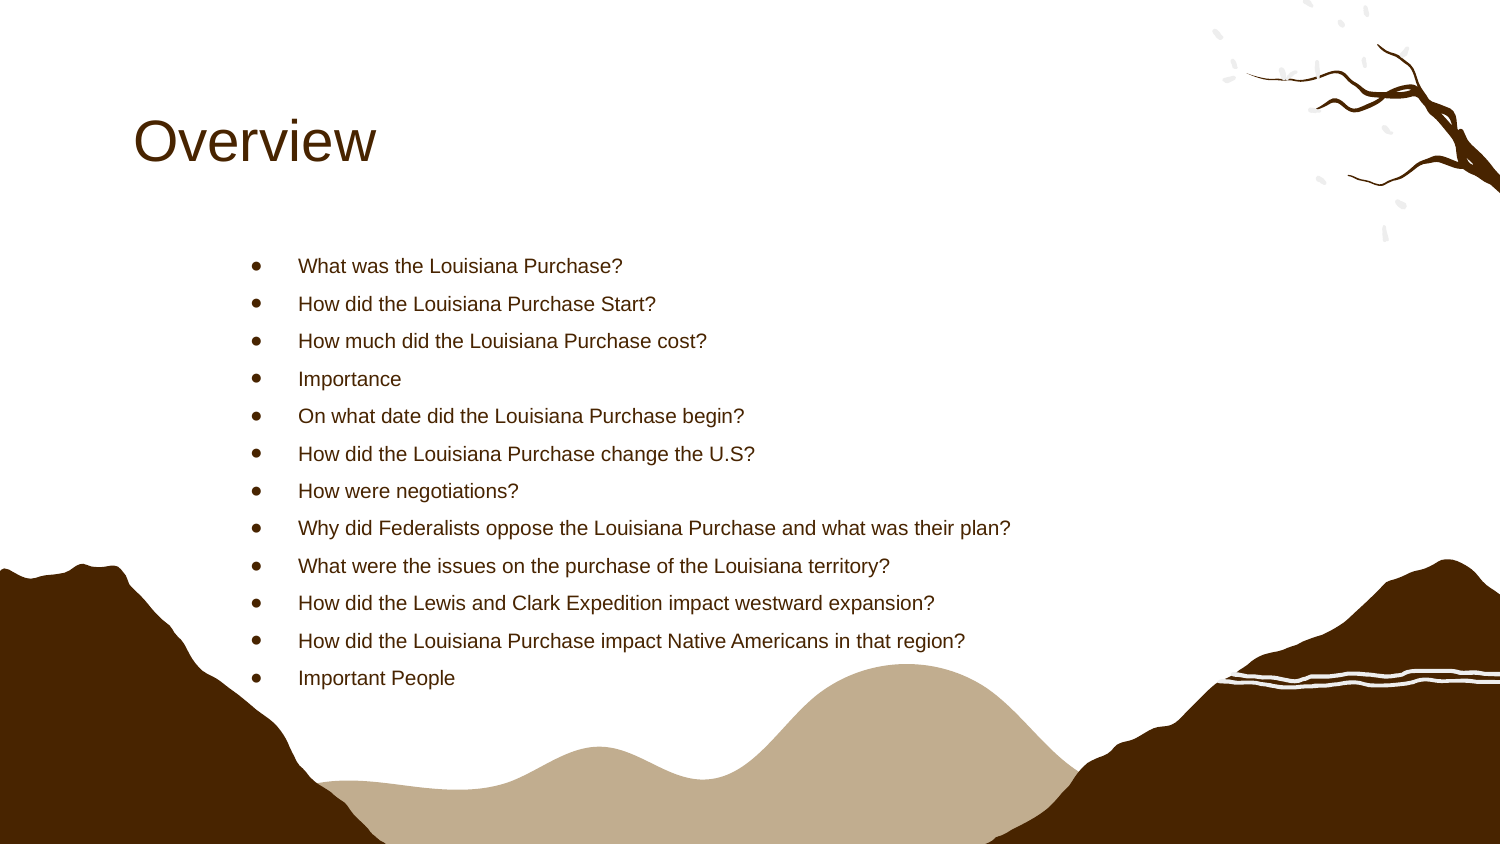

# Overview
What was the Louisiana Purchase?
How did the Louisiana Purchase Start?
How much did the Louisiana Purchase cost?
Importance
On what date did the Louisiana Purchase begin?
How did the Louisiana Purchase change the U.S?
How were negotiations?
Why did Federalists oppose the Louisiana Purchase and what was their plan?
What were the issues on the purchase of the Louisiana territory?
How did the Lewis and Clark Expedition impact westward expansion?
How did the Louisiana Purchase impact Native Americans in that region?
Important People